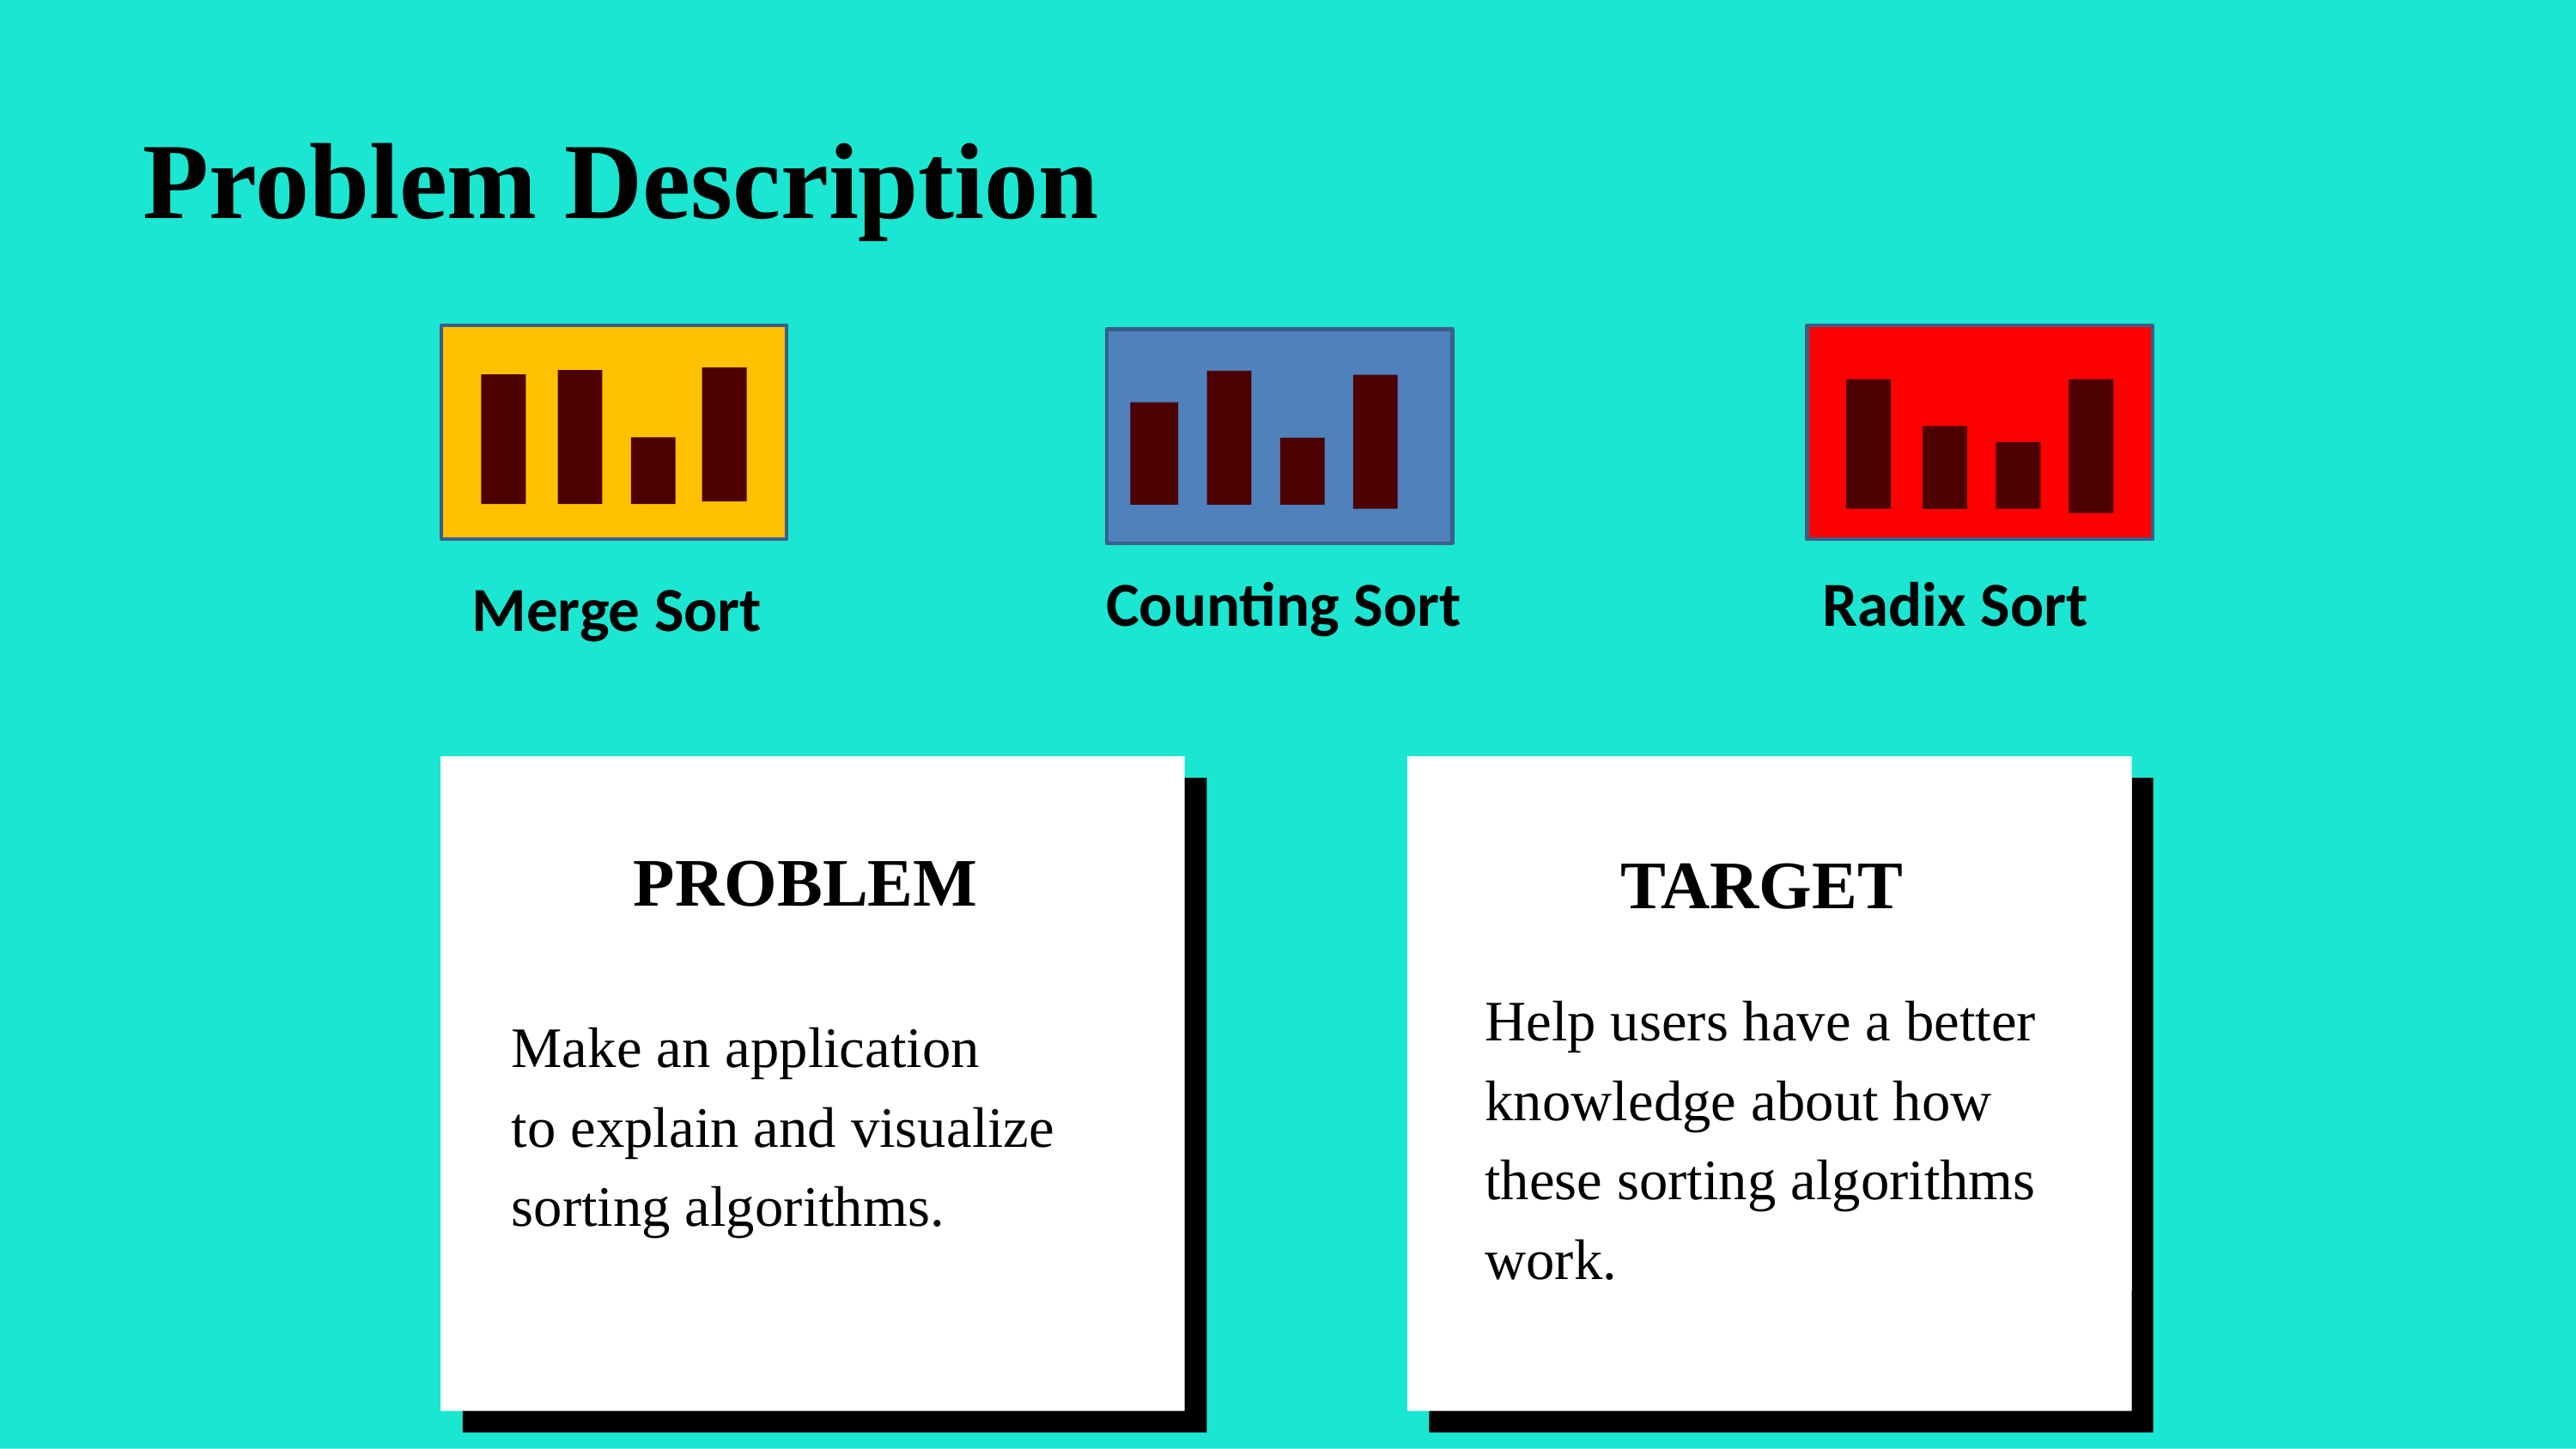

# Problem Description

Counting Sort
Radix Sort
Merge Sort

TARGET
Help users have a better knowledge about how these sorting algorithms work.
PROBLEM

Make an application
to explain and visualize sorting algorithms.